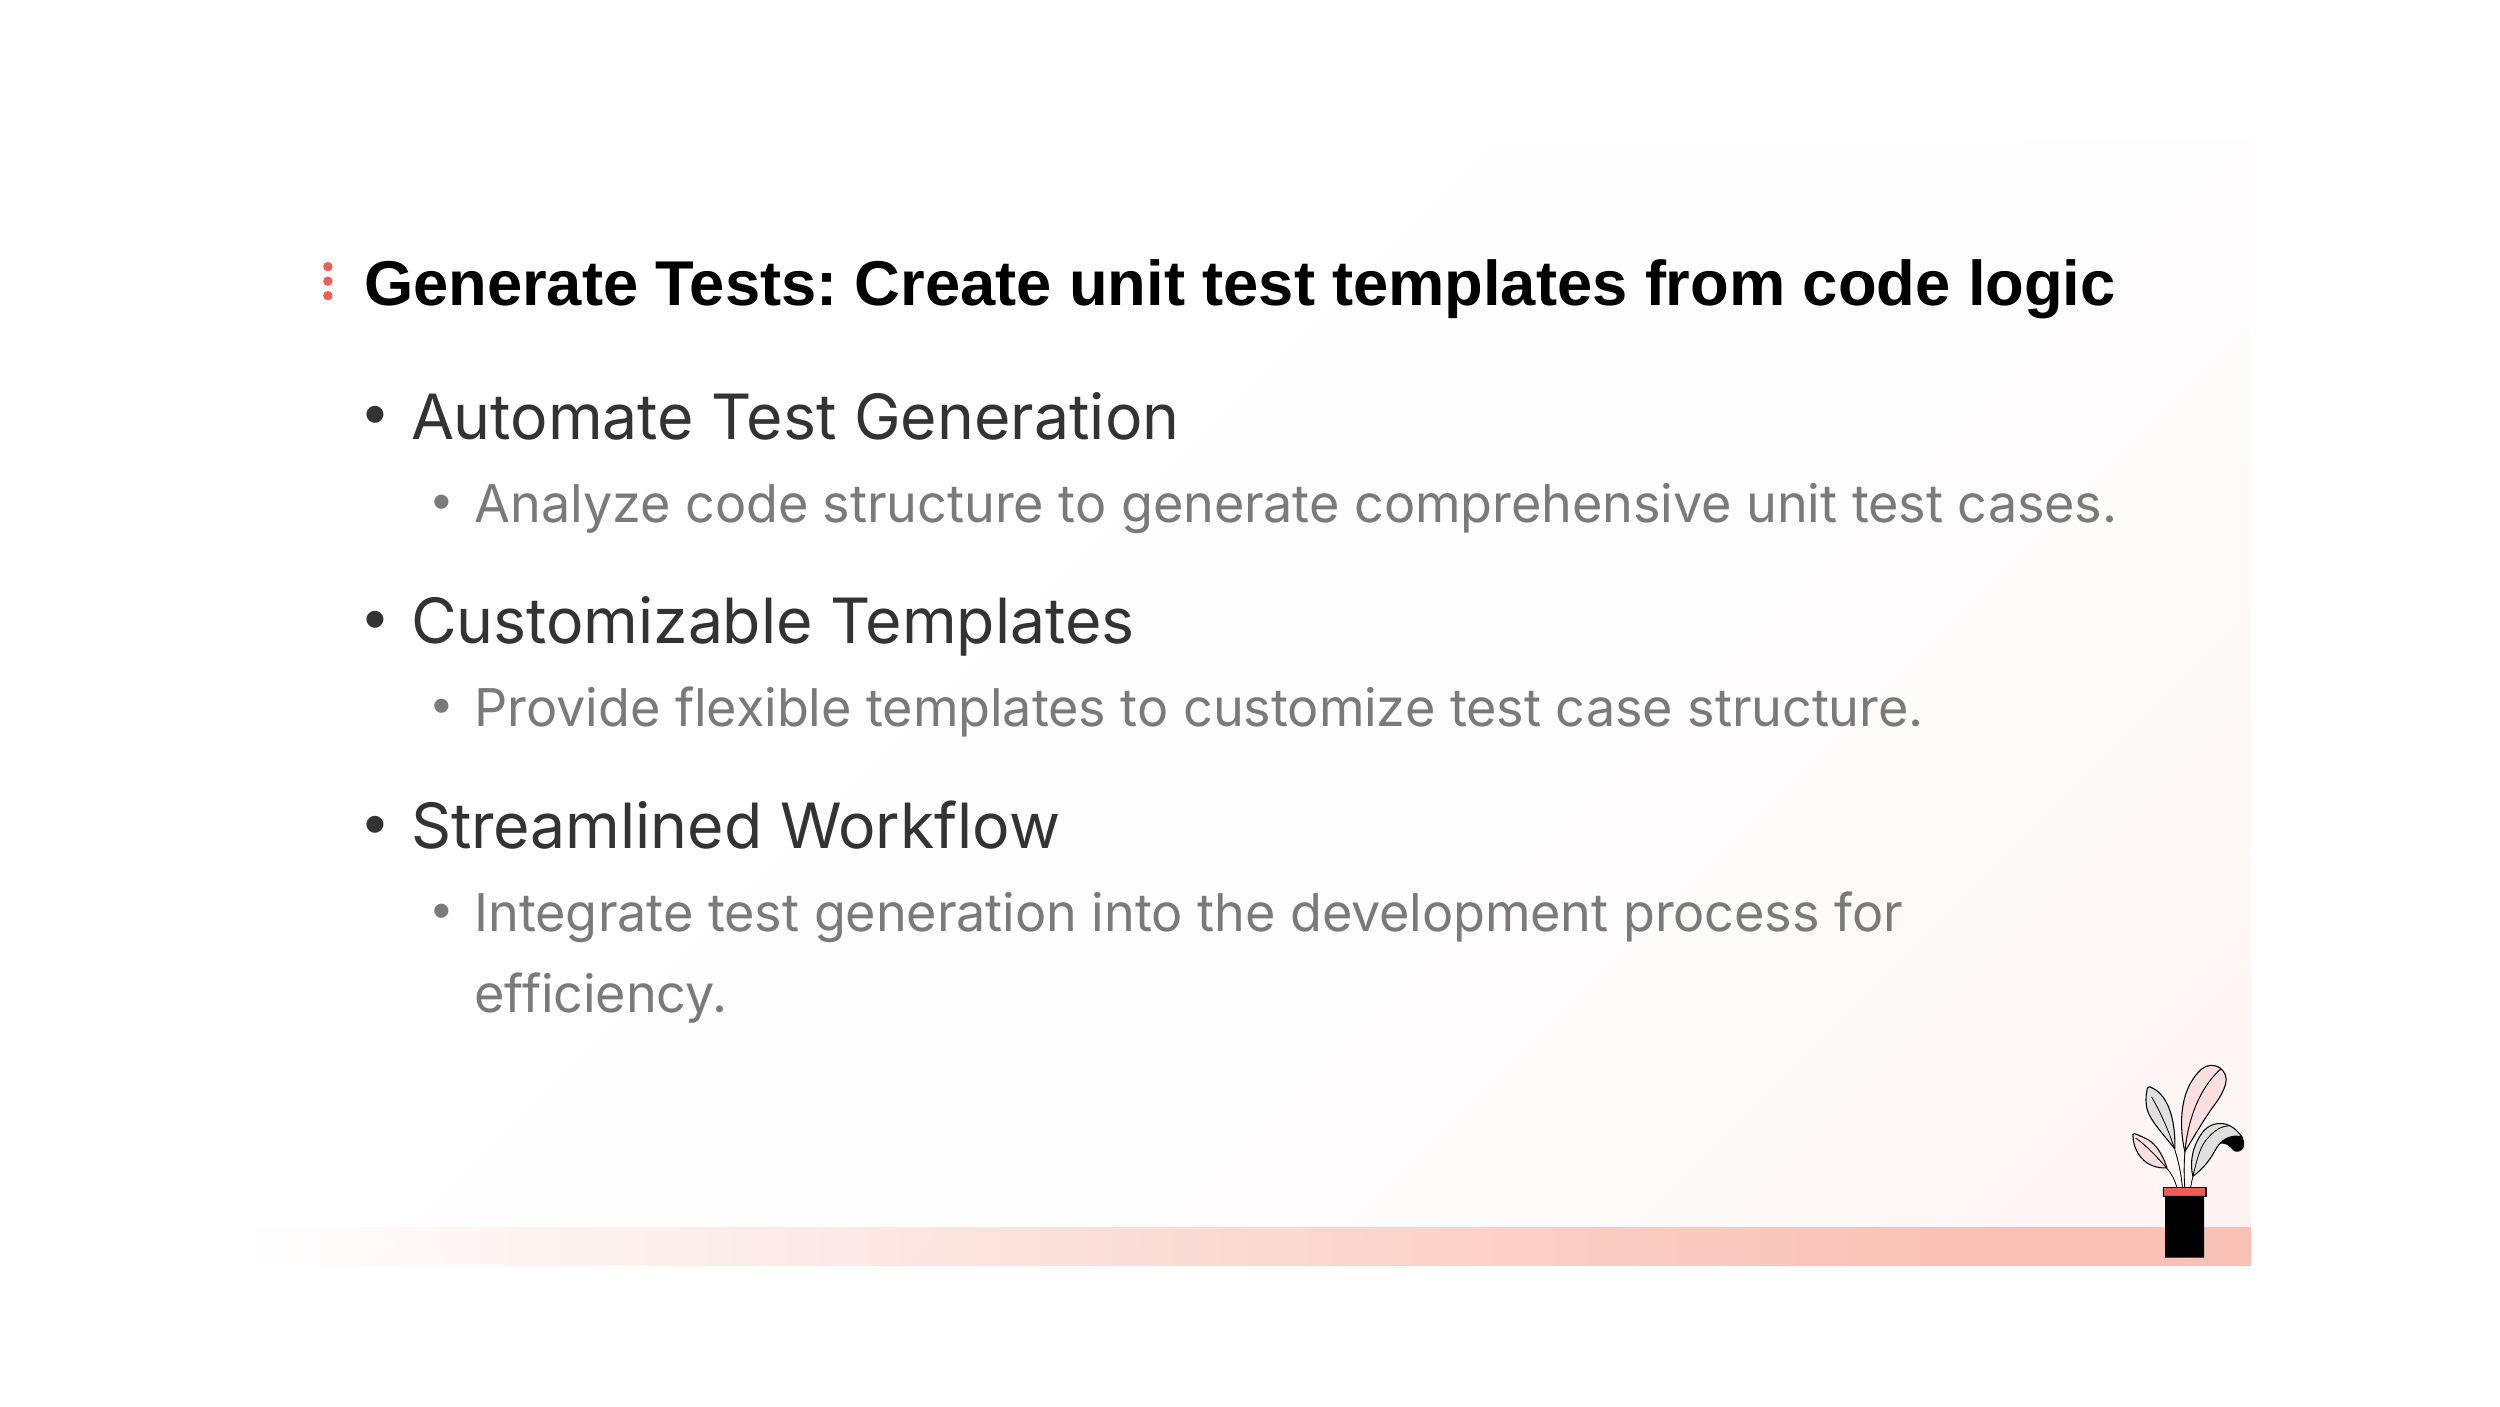

# Generate Tests: Create unit test templates from code logic
Automate Test Generation
Analyze code structure to generate comprehensive unit test cases.
Customizable Templates
Provide flexible templates to customize test case structure.
Streamlined Workflow
Integrate test generation into the development process for efficiency.